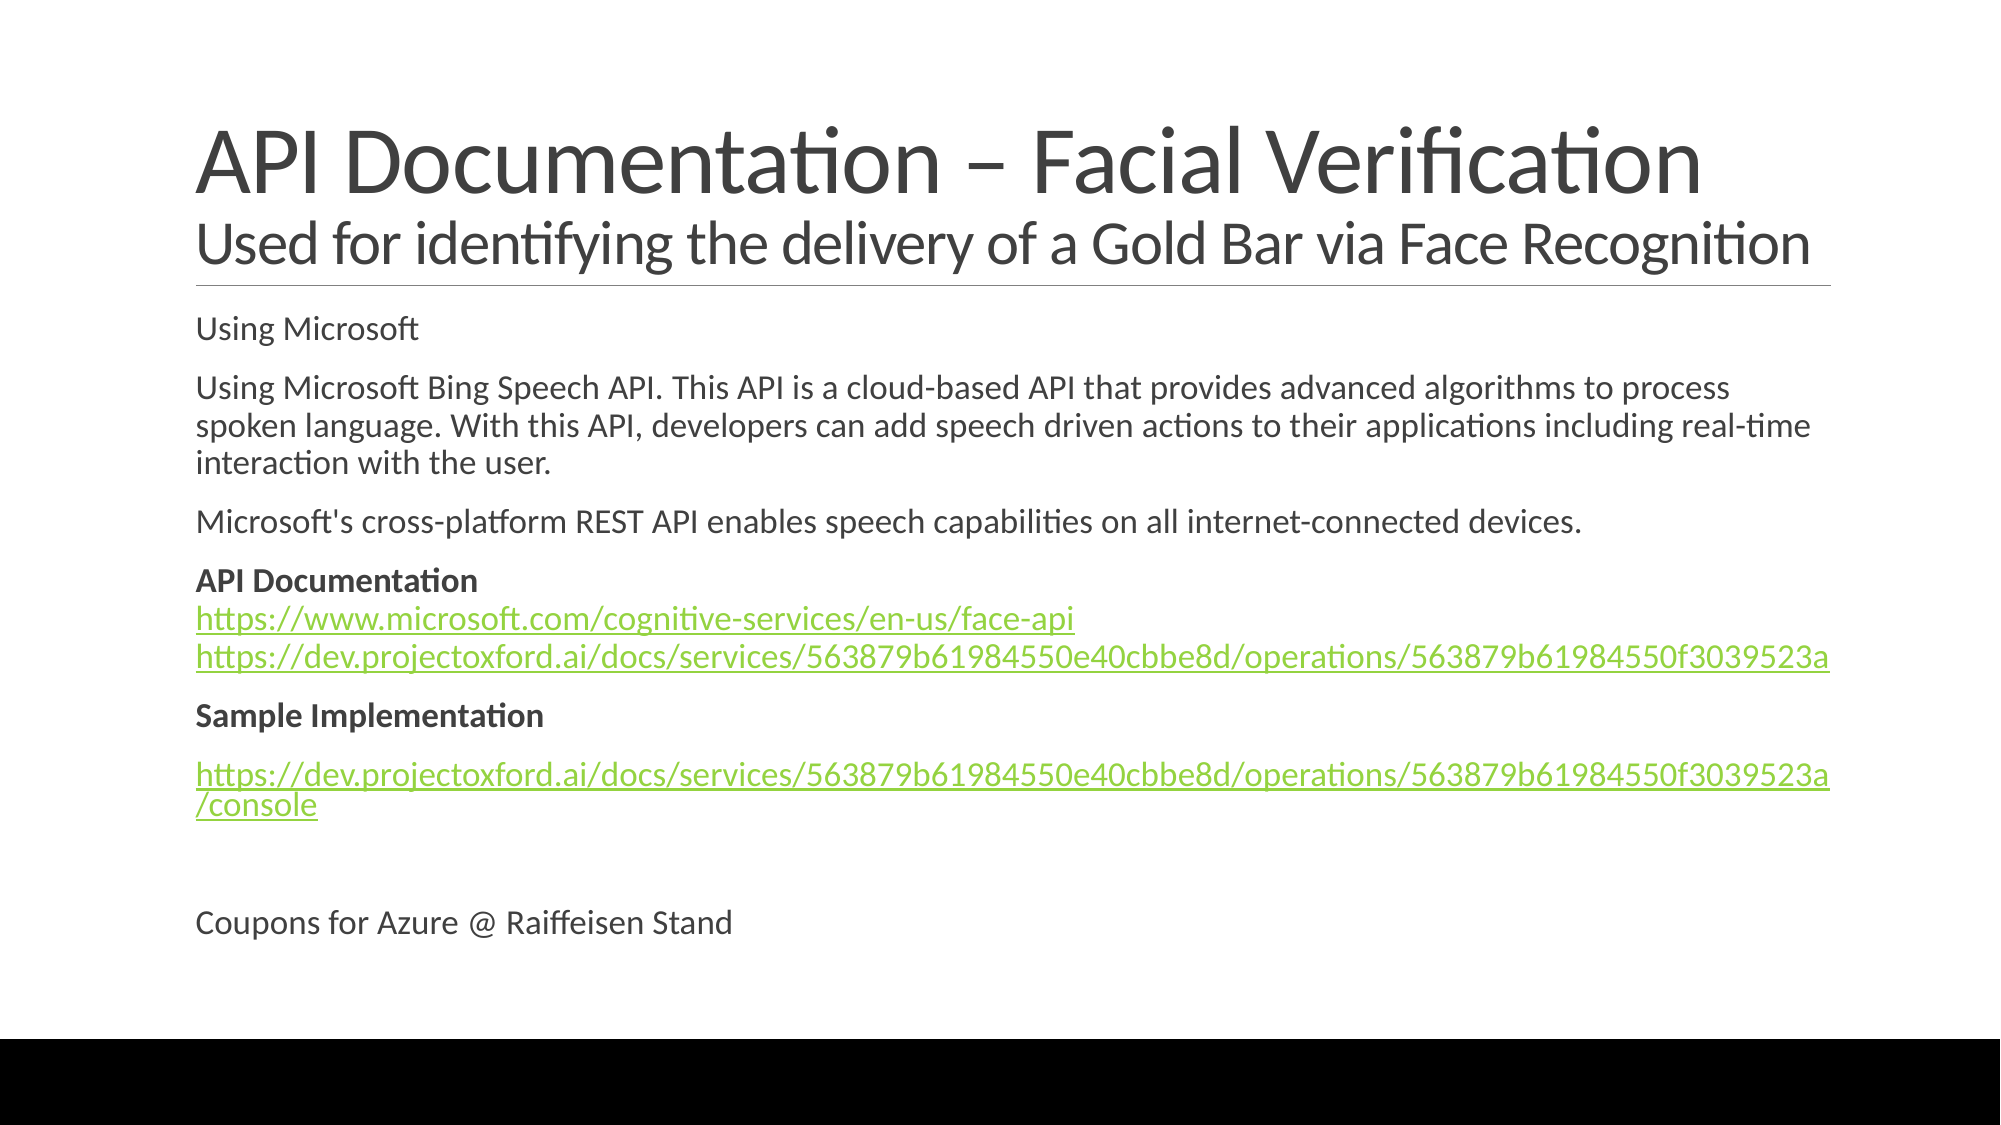

# API Documentation – Facial Verification Used for identifying the delivery of a Gold Bar via Face Recognition
Using Microsoft
Using Microsoft Bing Speech API. This API is a cloud-based API that provides advanced algorithms to process spoken language. With this API, developers can add speech driven actions to their applications including real-time interaction with the user.
Microsoft's cross-platform REST API enables speech capabilities on all internet-connected devices.
API Documentation
https://www.microsoft.com/cognitive-services/en-us/face-api
https://dev.projectoxford.ai/docs/services/563879b61984550e40cbbe8d/operations/563879b61984550f3039523a
Sample Implementation
https://dev.projectoxford.ai/docs/services/563879b61984550e40cbbe8d/operations/563879b61984550f3039523a/console

Coupons for Azure @ Raiffeisen Stand